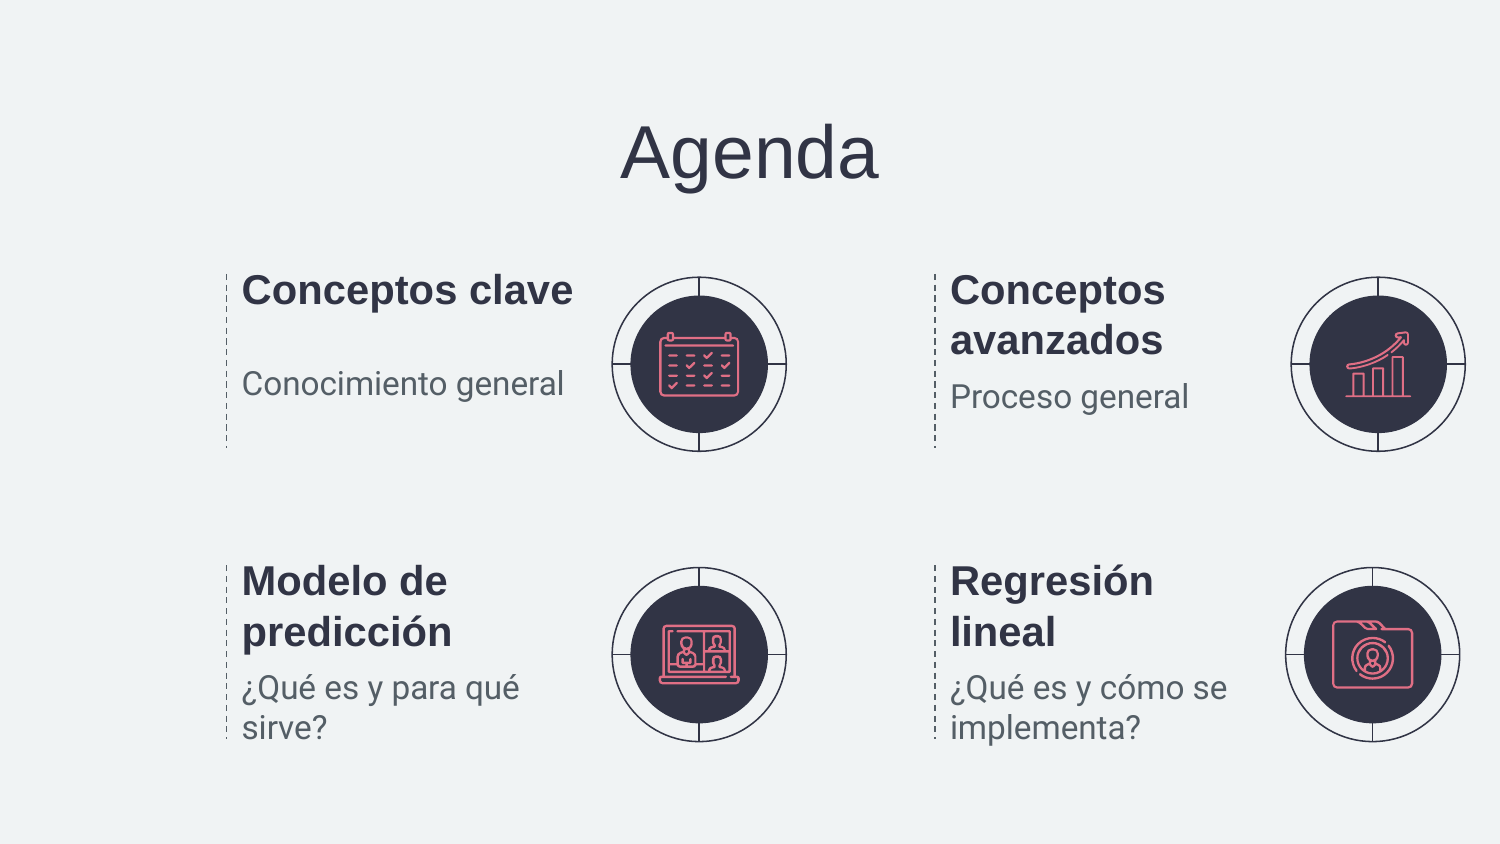

# Agenda
Conceptos clave
Conceptos avanzados

Conocimiento general
Proceso general
Modelo de predicción
Regresión lineal

¿Qué es y para qué sirve?
¿Qué es y cómo se implementa?